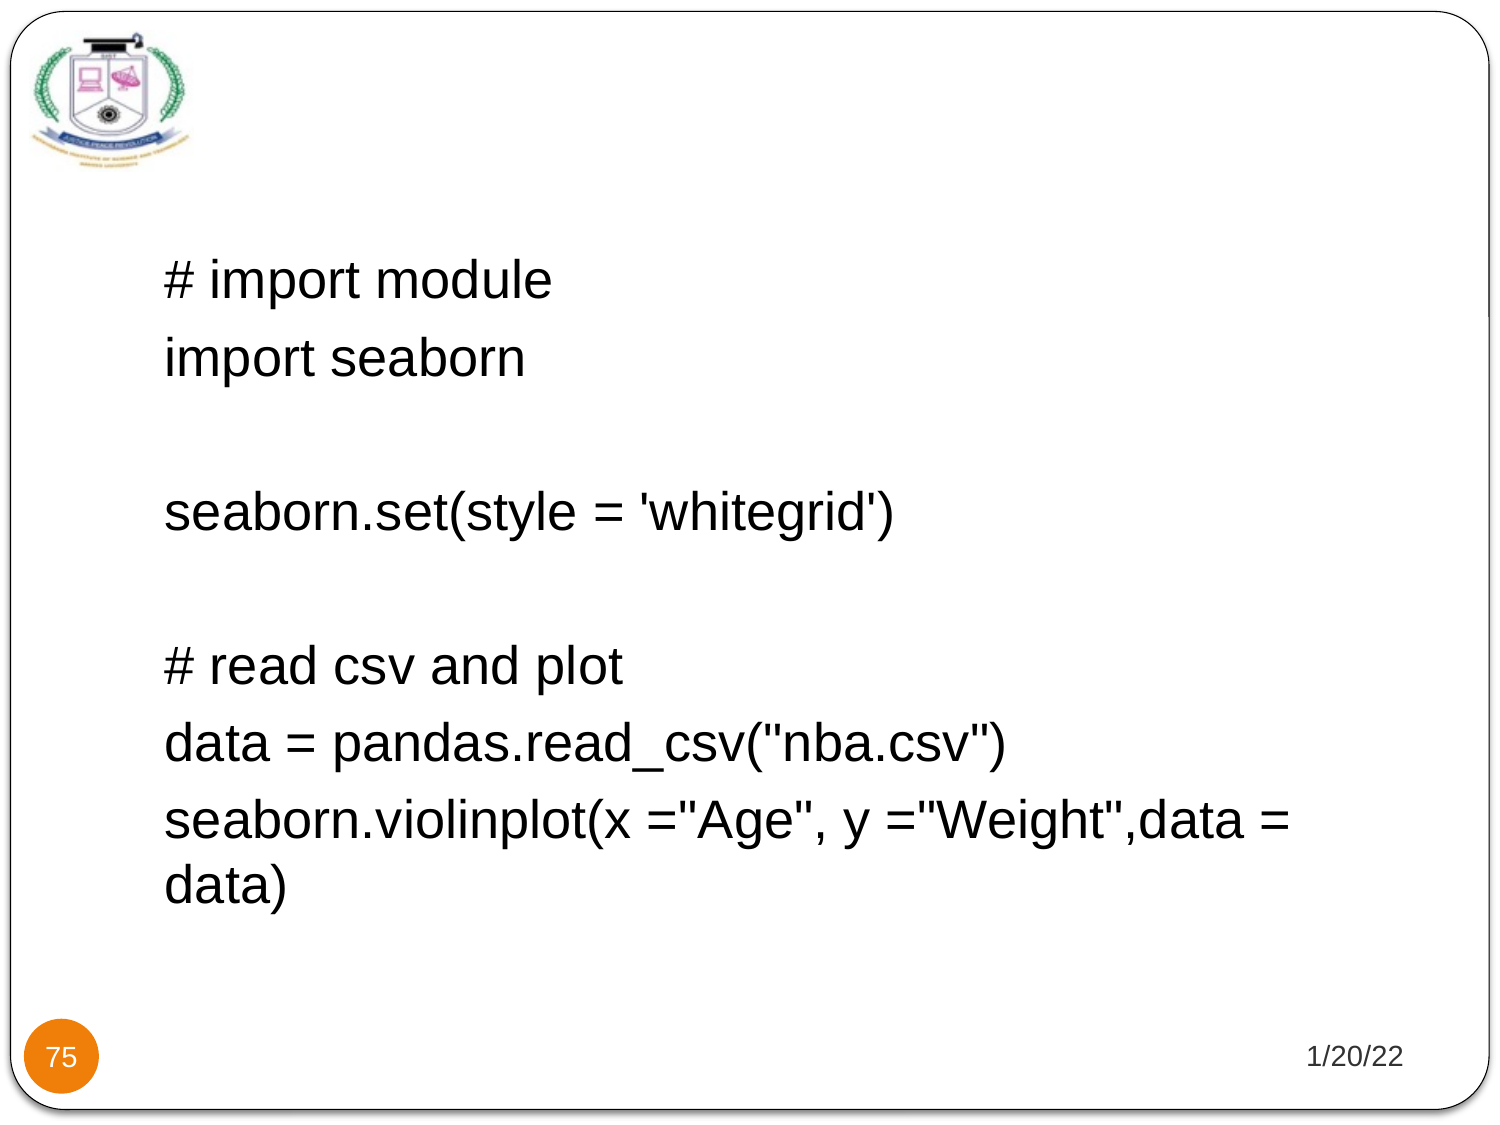

#
# import module
import seaborn

seaborn.set(style = 'whitegrid')

# read csv and plot
data = pandas.read_csv("nba.csv")
seaborn.violinplot(x ="Age", y ="Weight",data = data)

1/20/22
75